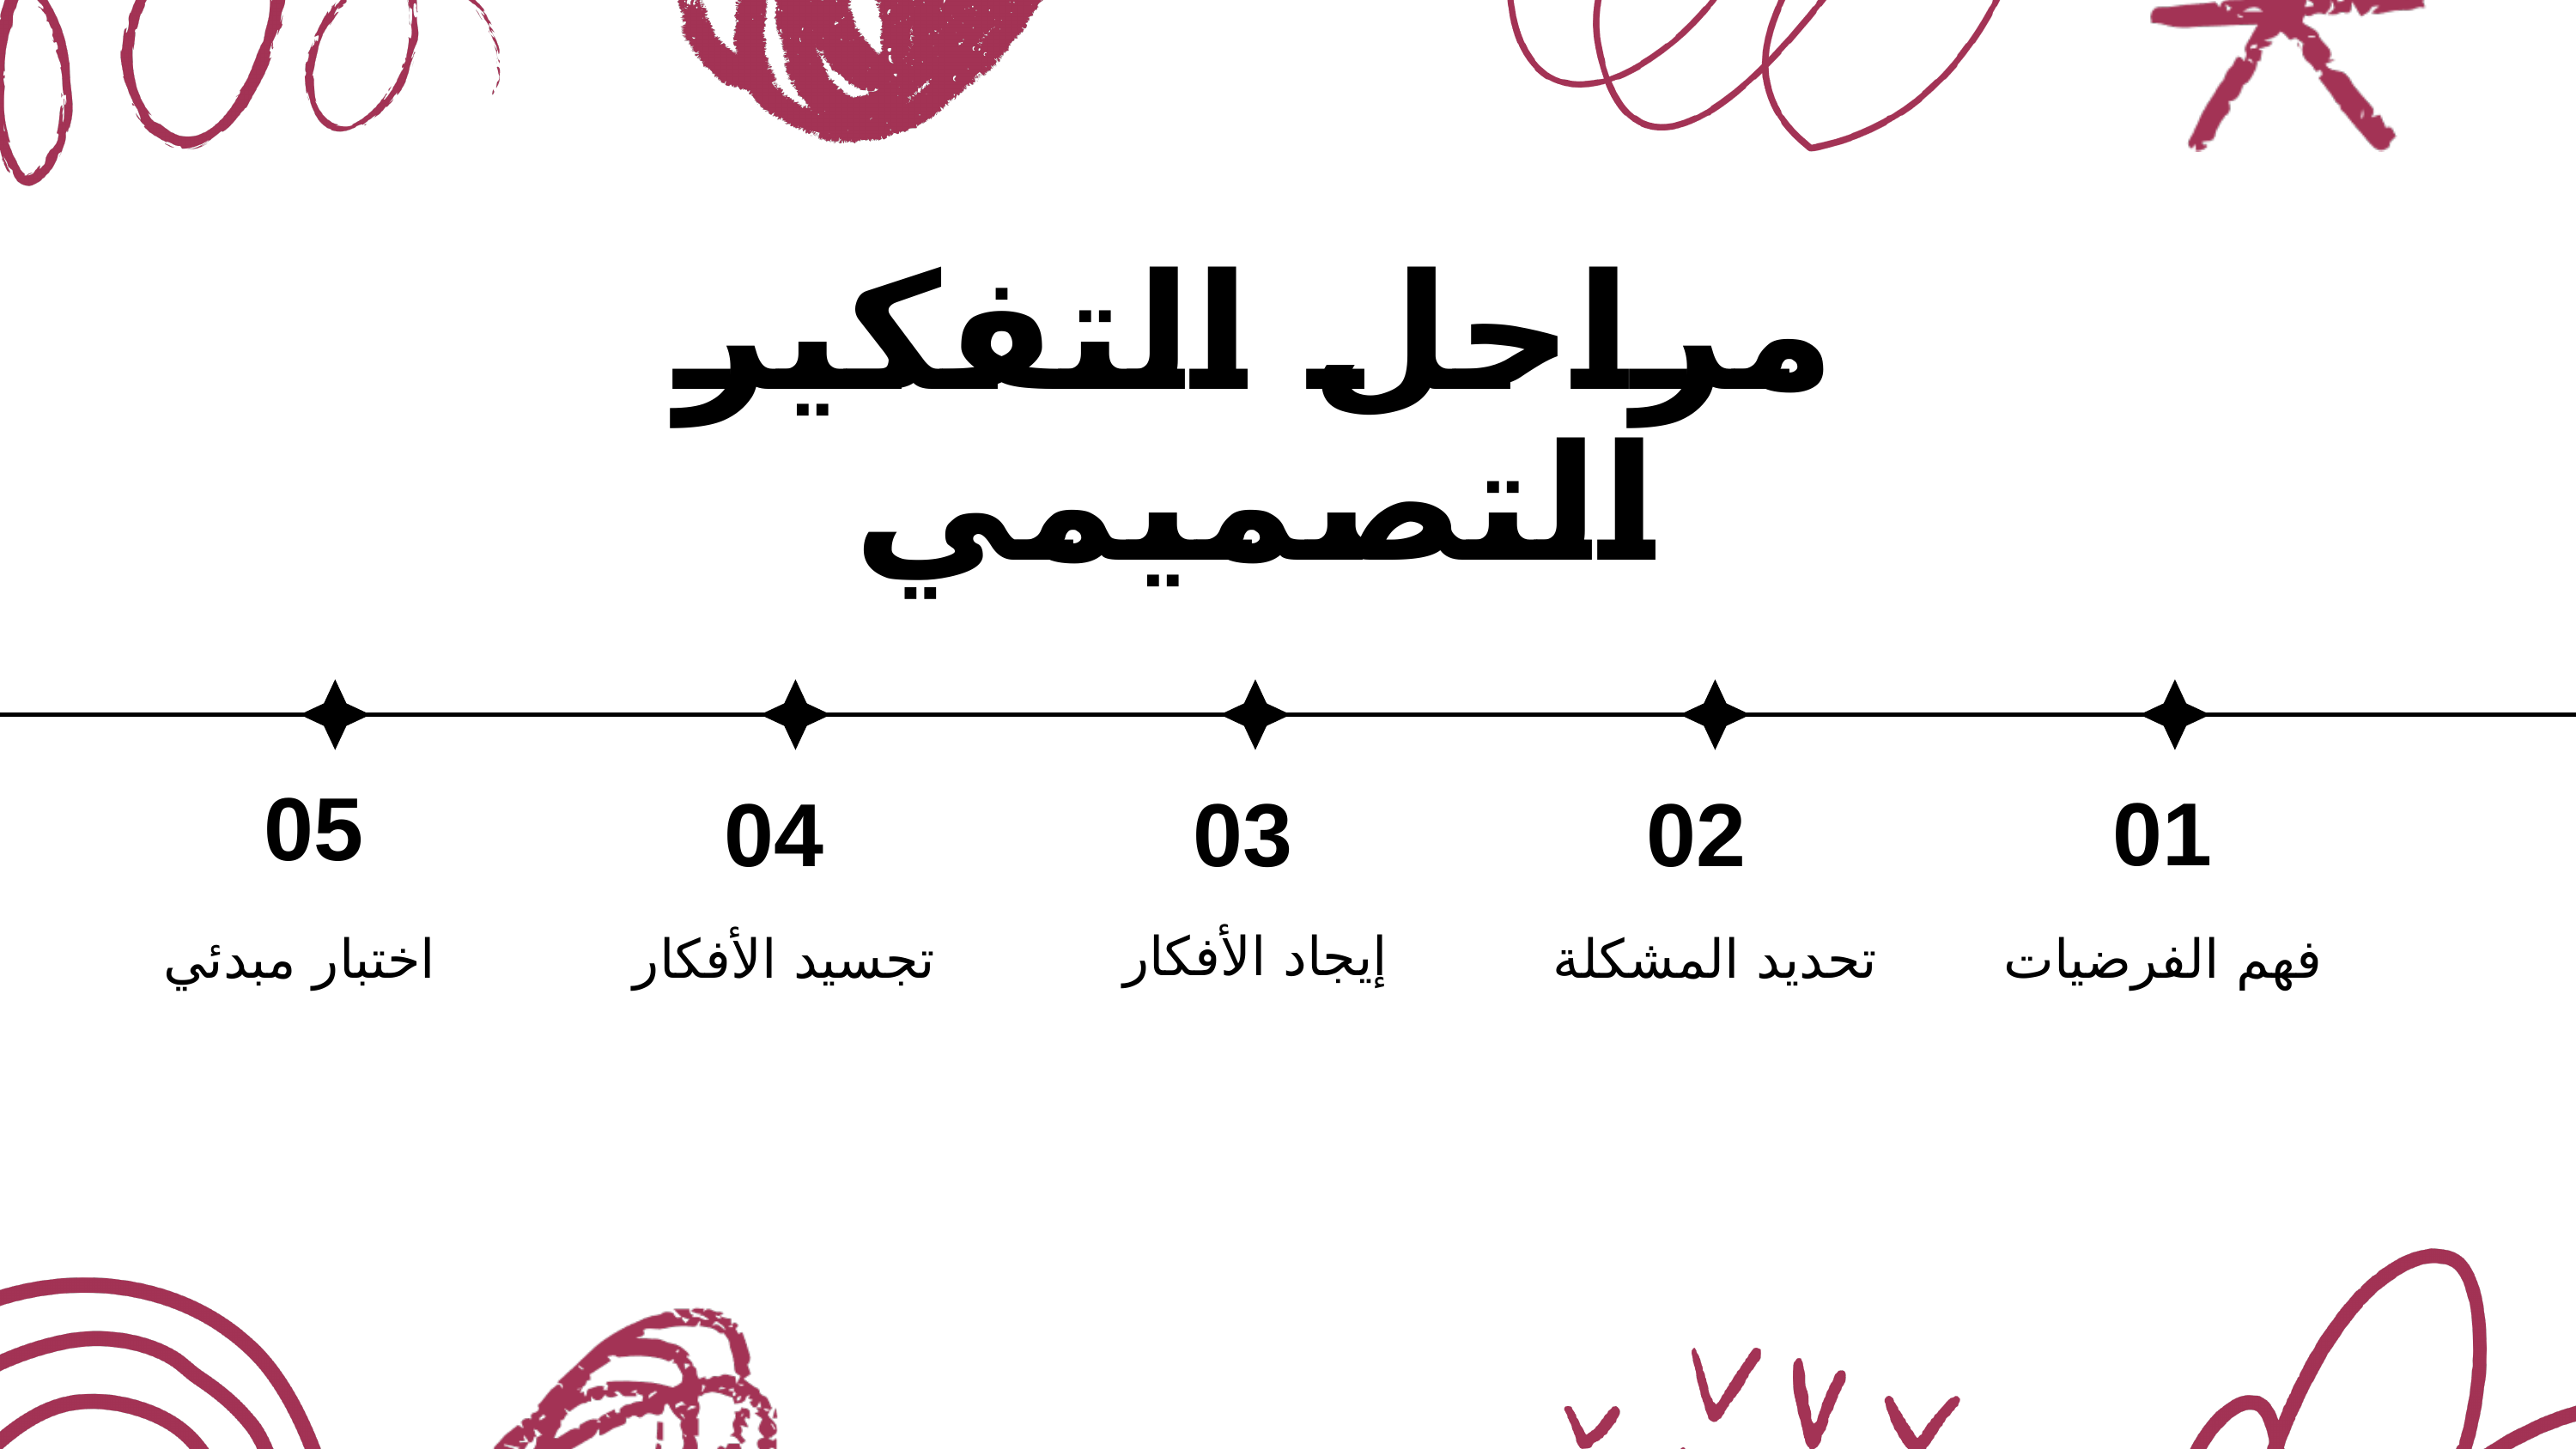

مراحل التفكير التصميمي

05
01
04
03
02
إيجاد الأفكار
اختبار مبدئي
تجسيد الأفكار
تحديد المشكلة
فهم الفرضيات